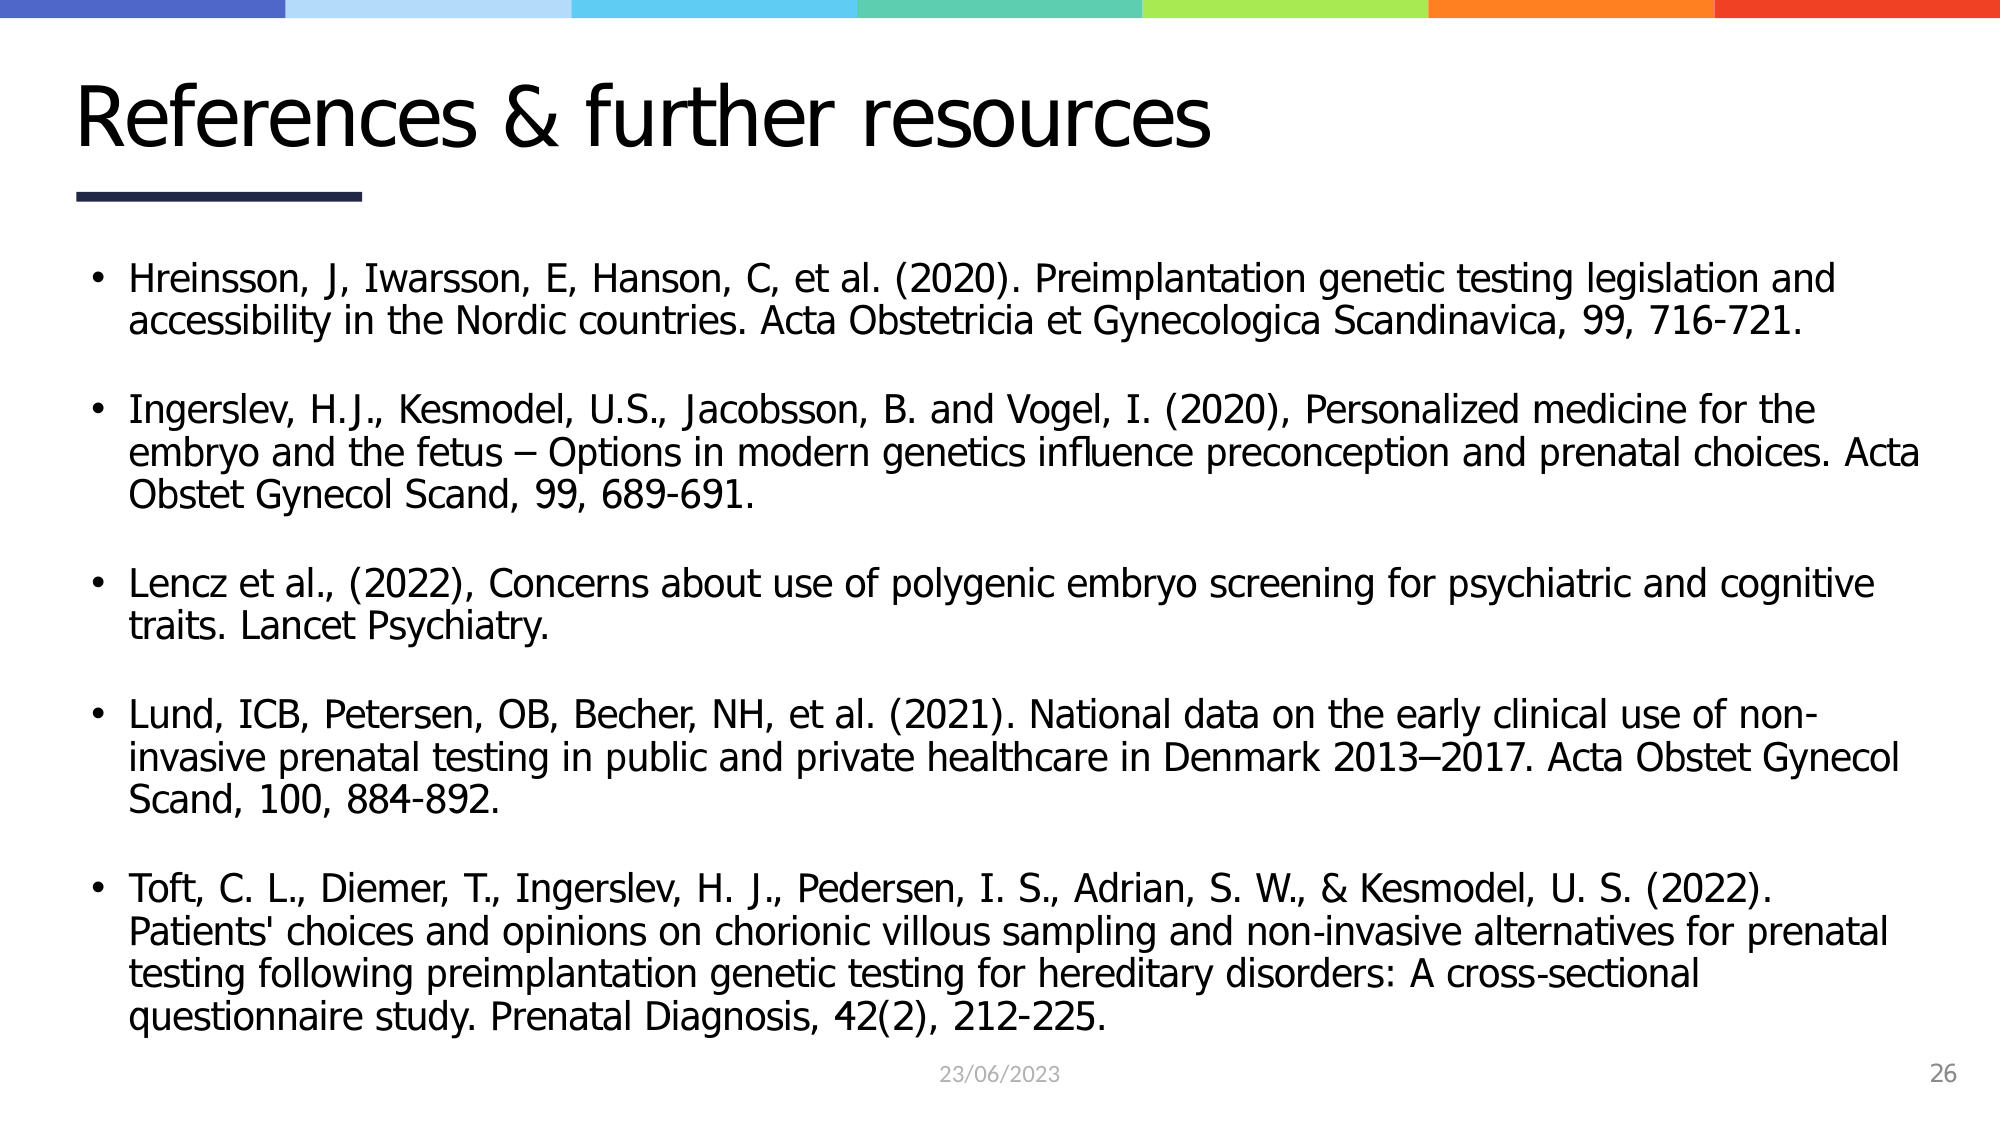

# References & further resources
Hreinsson, J, Iwarsson, E, Hanson, C, et al. (2020). Preimplantation genetic testing legislation and accessibility in the Nordic countries. Acta Obstetricia et Gynecologica Scandinavica, 99, 716-721.
Ingerslev, H.J., Kesmodel, U.S., Jacobsson, B. and Vogel, I. (2020), Personalized medicine for the embryo and the fetus – Options in modern genetics influence preconception and prenatal choices. Acta Obstet Gynecol Scand, 99, 689-691.
Lencz et al., (2022), Concerns about use of polygenic embryo screening for psychiatric and cognitive traits. Lancet Psychiatry.
Lund, ICB, Petersen, OB, Becher, NH, et al. (2021). National data on the early clinical use of non-invasive prenatal testing in public and private healthcare in Denmark 2013–2017. Acta Obstet Gynecol Scand, 100, 884-892.
Toft, C. L., Diemer, T., Ingerslev, H. J., Pedersen, I. S., Adrian, S. W., & Kesmodel, U. S. (2022). Patients' choices and opinions on chorionic villous sampling and non‐invasive alternatives for prenatal testing following preimplantation genetic testing for hereditary disorders: A cross‐sectional questionnaire study. Prenatal Diagnosis, 42(2), 212-225.

23/06/2023
26